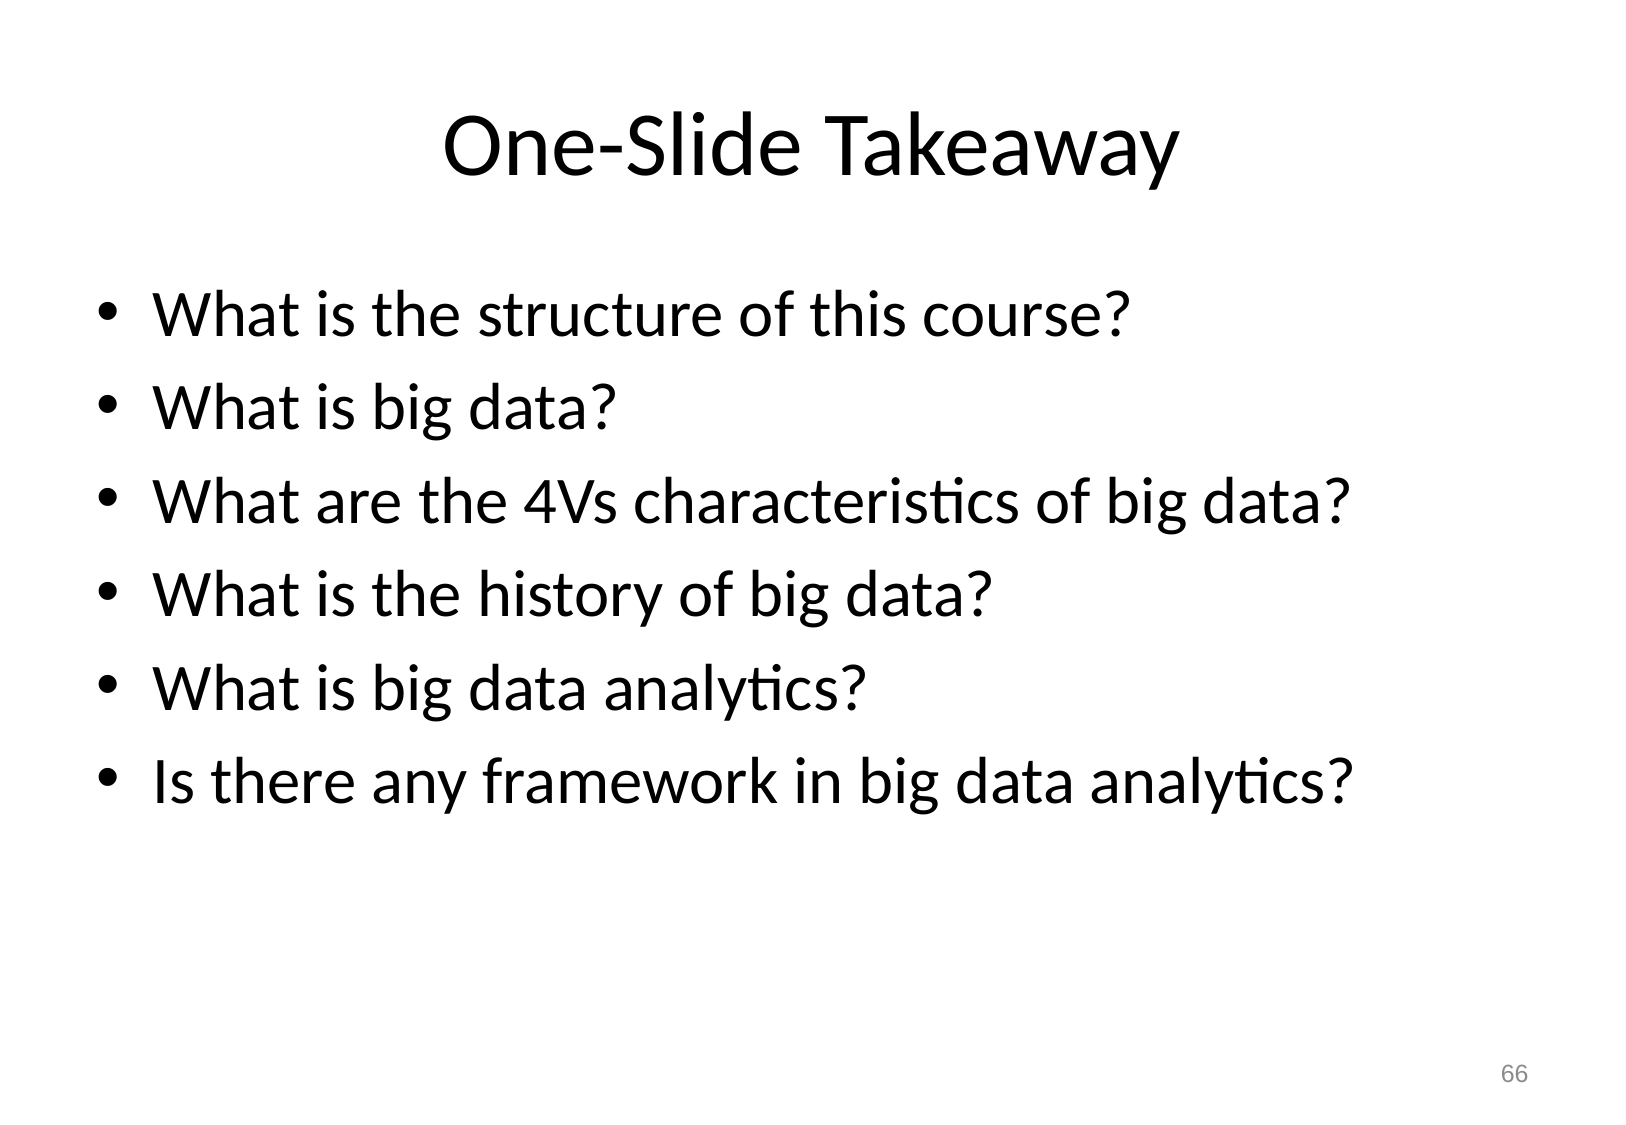

# One-Slide Takeaway
What is the structure of this course?
What is big data?
What are the 4Vs characteristics of big data?
What is the history of big data?
What is big data analytics?
Is there any framework in big data analytics?
66